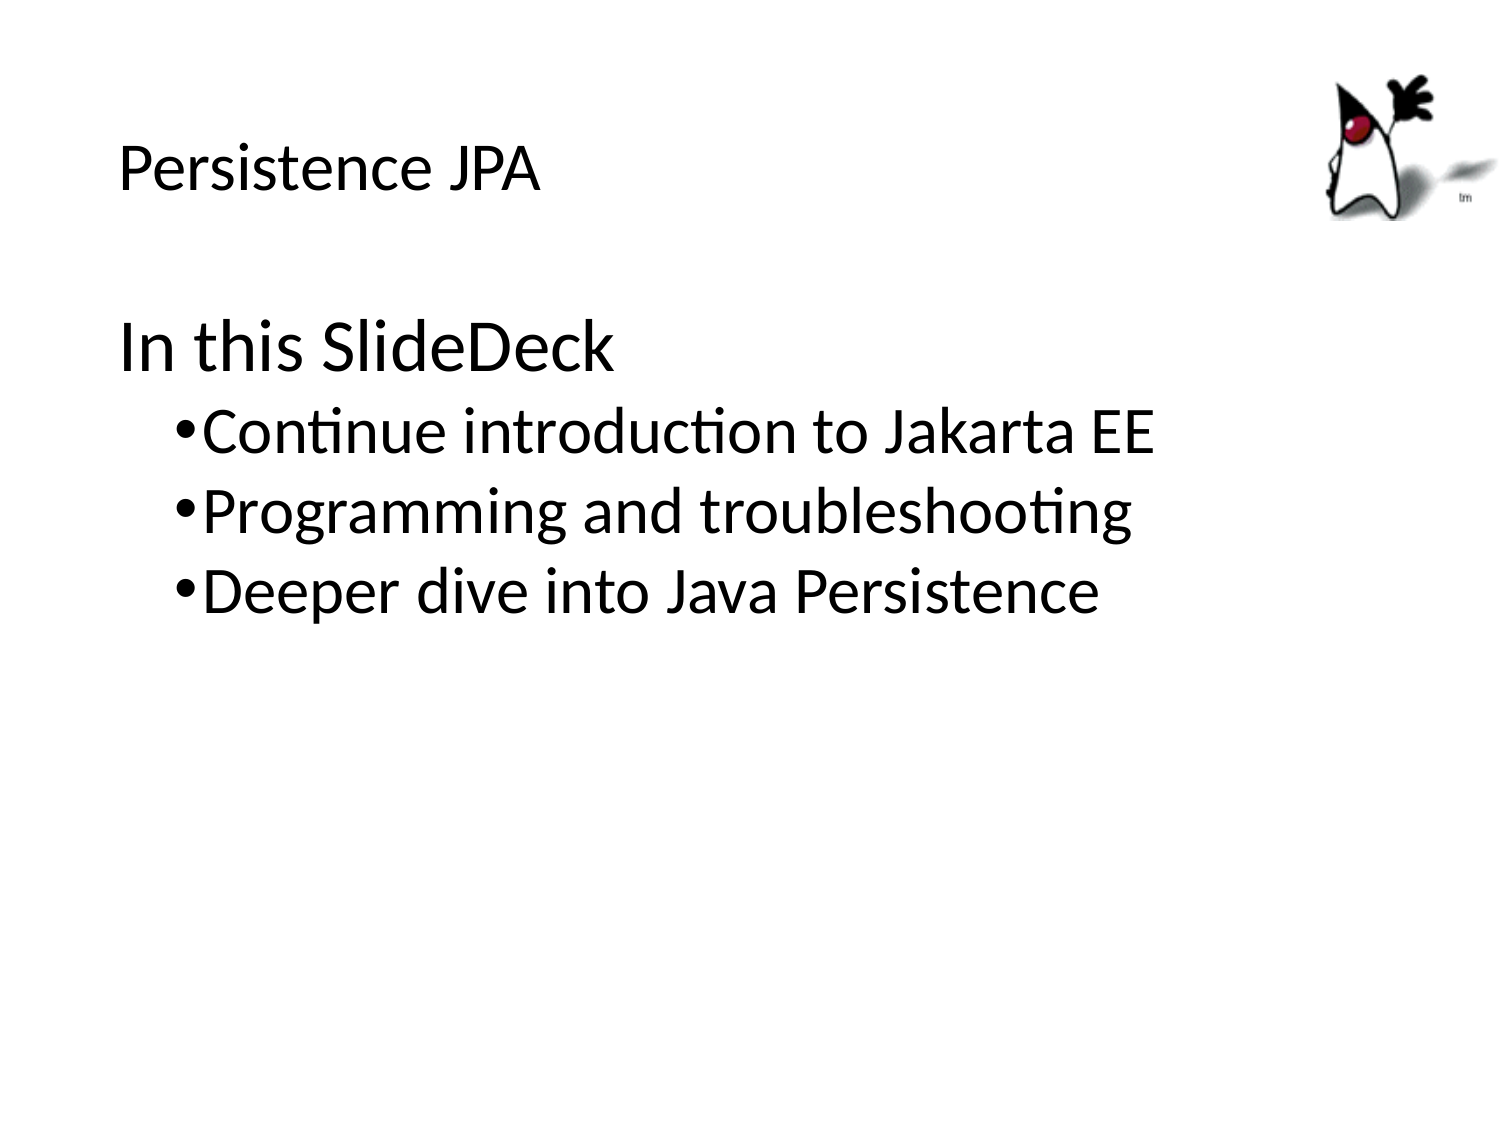

# Persistence JPA
In this SlideDeck
Continue introduction to Jakarta EE
Programming and troubleshooting
Deeper dive into Java Persistence